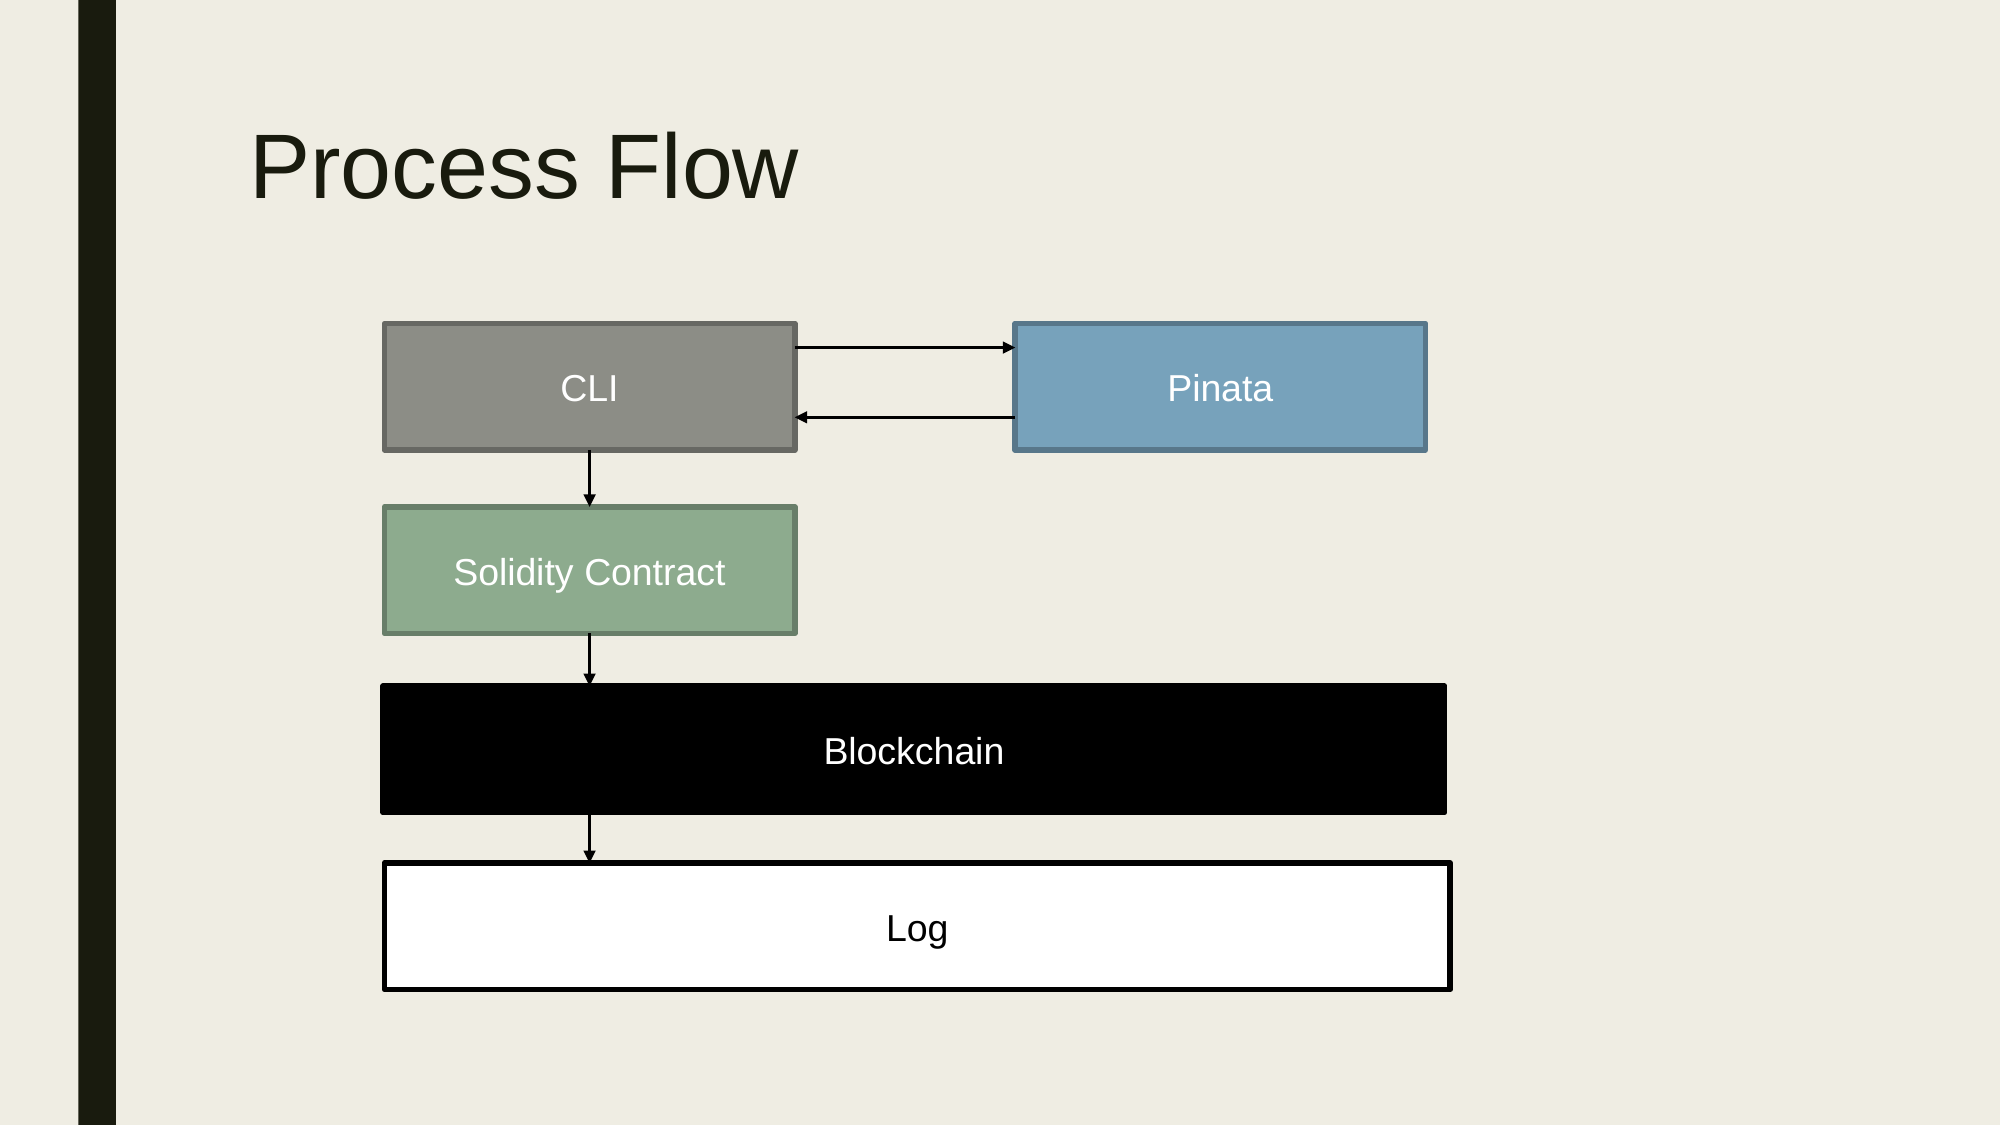

# Process Flow
CLI
Pinata
Solidity Contract
Blockchain
Log